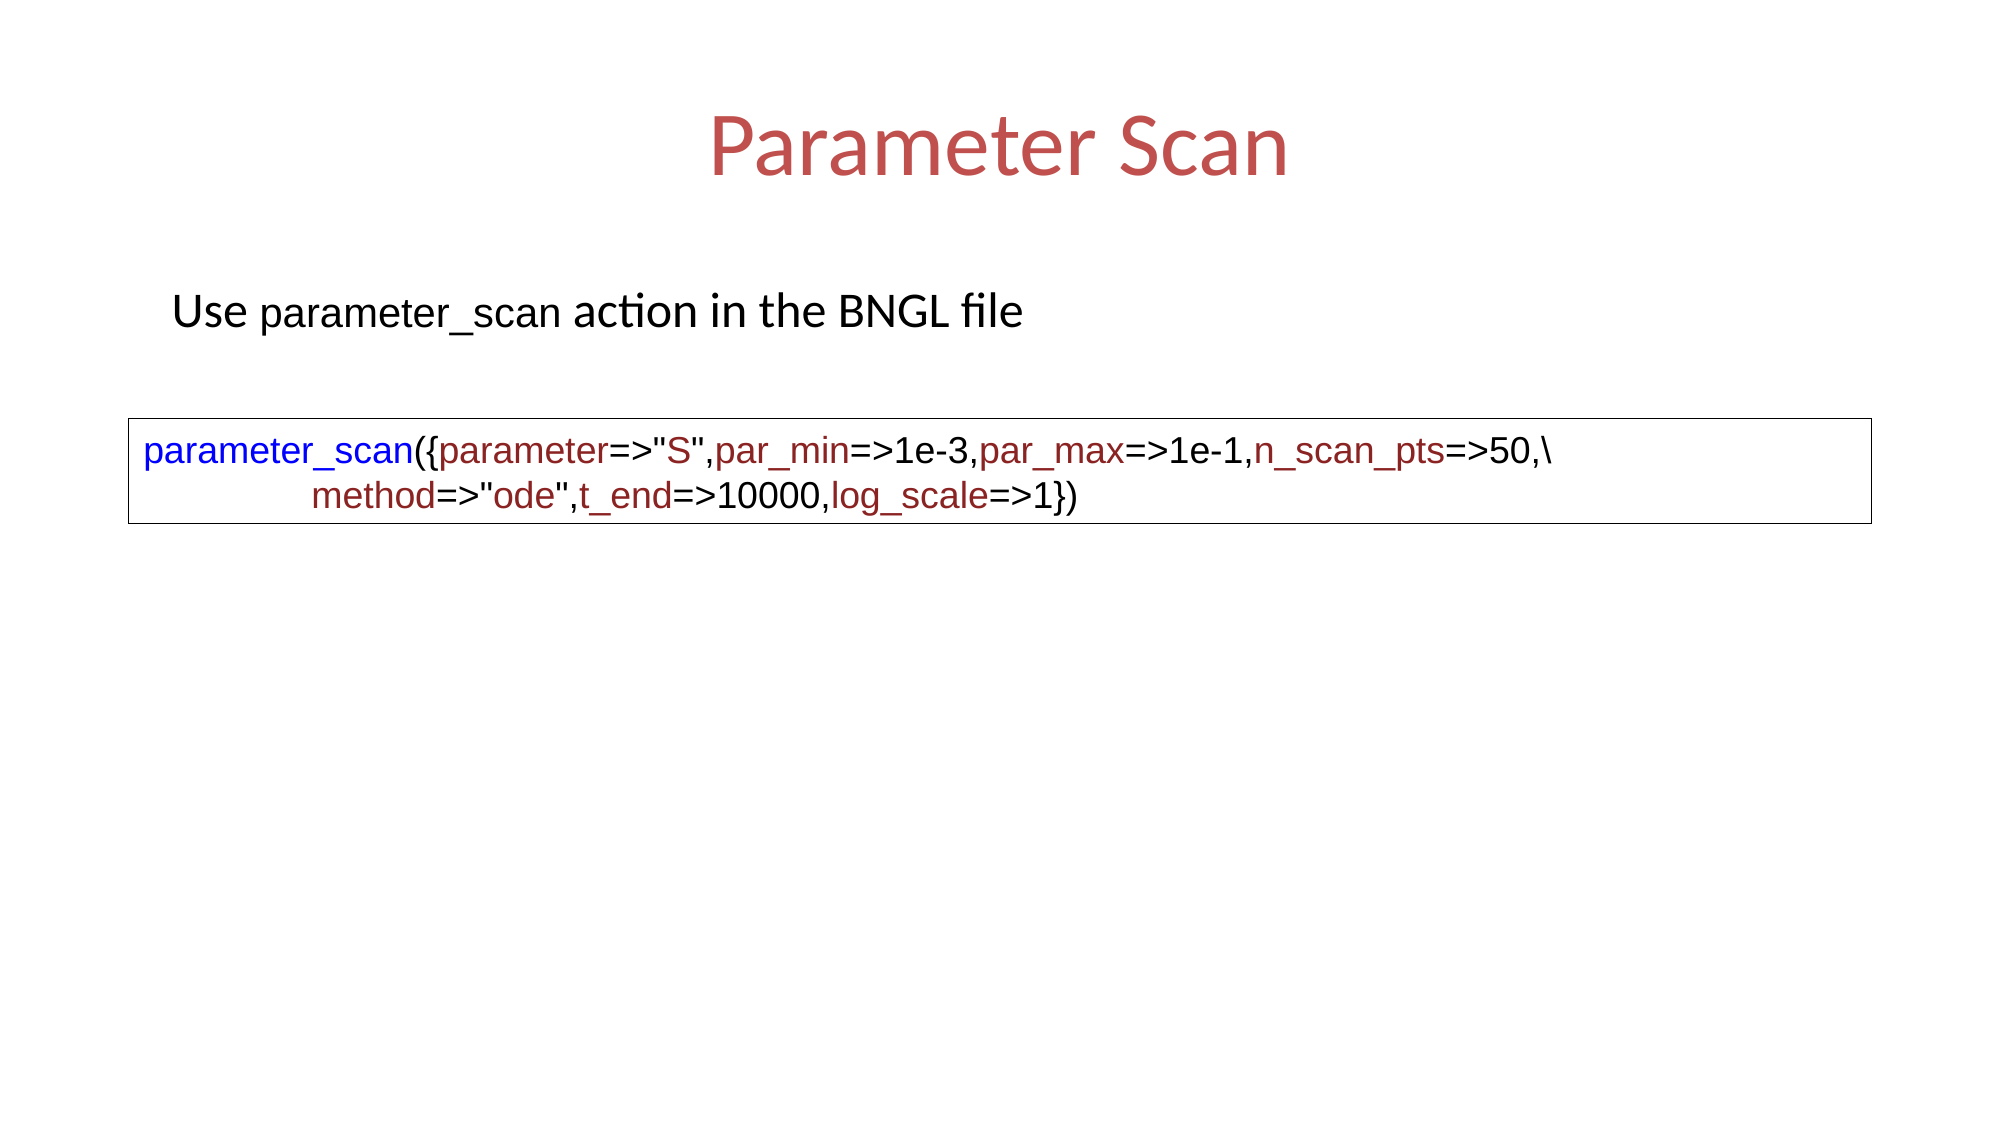

# Parameter Scan
Use parameter_scan action in the BNGL file
parameter_scan({parameter=>"S",par_min=>1e-3,par_max=>1e-1,n_scan_pts=>50,\
                method=>"ode",t_end=>10000,log_scale=>1})